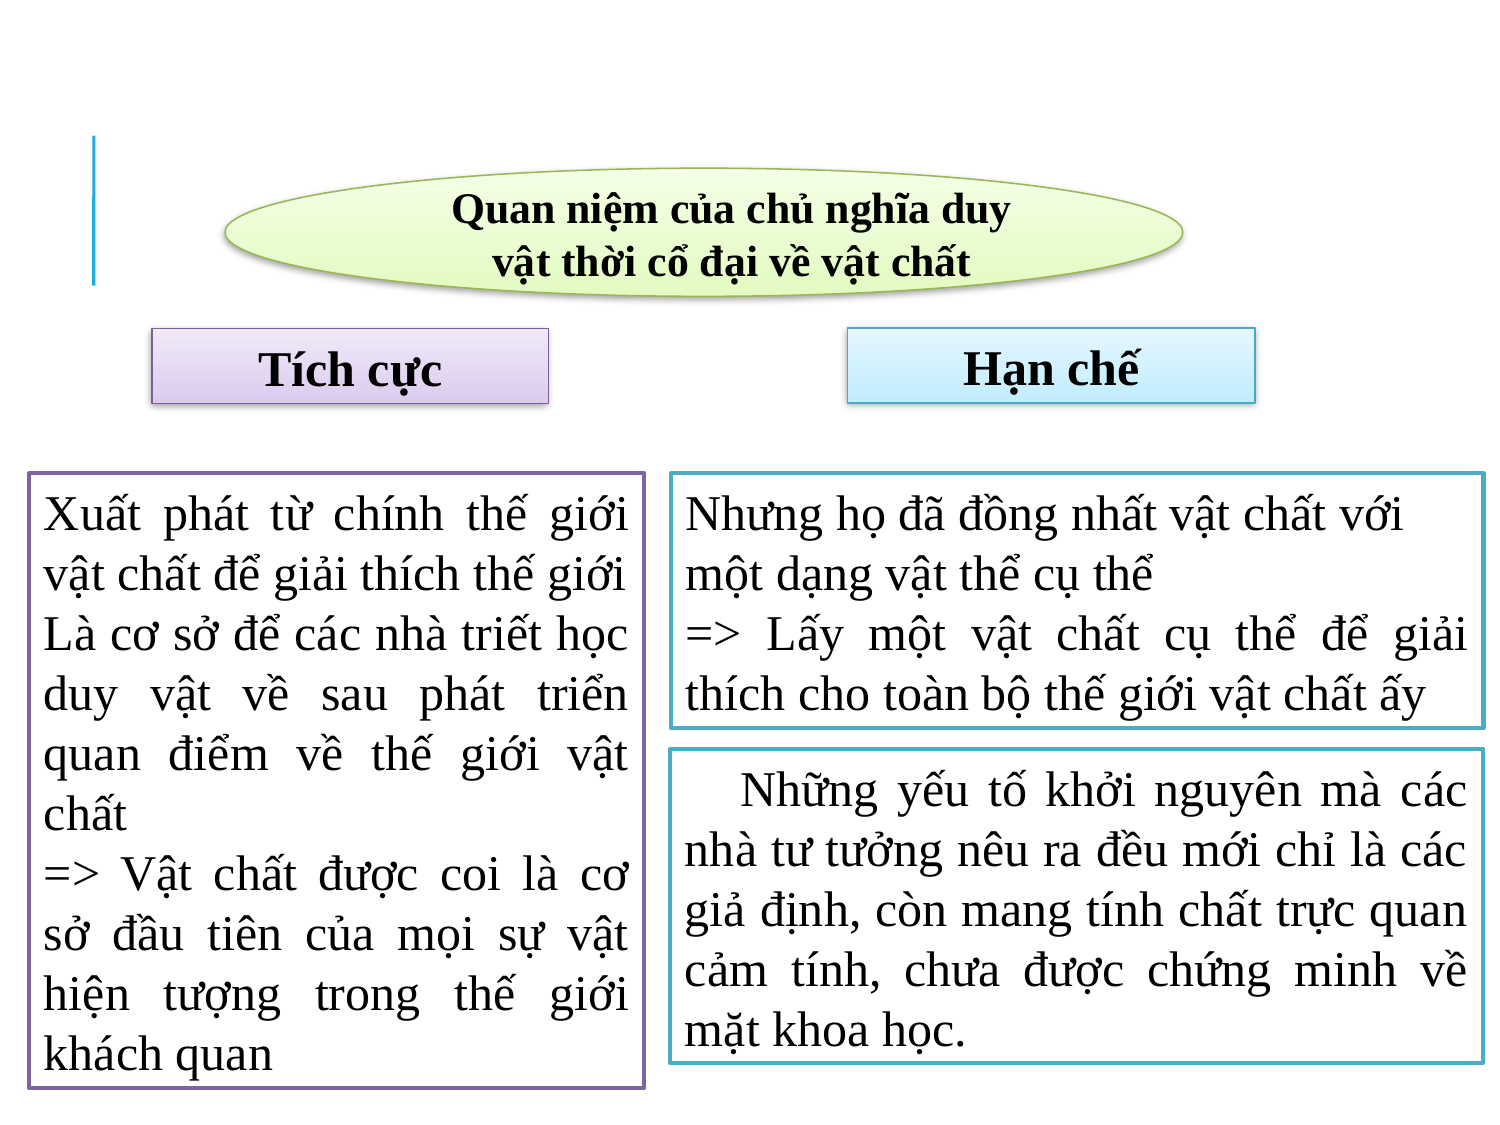

CHƯƠNG I. CHỦ NGHĨA DUY VẬT BIỆN CHỨNG
Quan niệm của chủ nghĩa duy vật thời cổ đại về vật chất
Hạn chế
Tích cực
Xuất phát từ chính thế giới vật chất để giải thích thế giới
Là cơ sở để các nhà triết học duy vật về sau phát triển quan điểm về thế giới vật chất
=> Vật chất được coi là cơ sở đầu tiên của mọi sự vật hiện tượng trong thế giới khách quan
Nhưng họ đã đồng nhất vật chất với một dạng vật thể cụ thể
=> Lấy một vật chất cụ thể để giải thích cho toàn bộ thế giới vật chất ấy
Những yếu tố khởi nguyên mà các nhà tư tưởng nêu ra đều mới chỉ là các giả định, còn mang tính chất trực quan cảm tính, chưa được chứng minh về mặt khoa học.